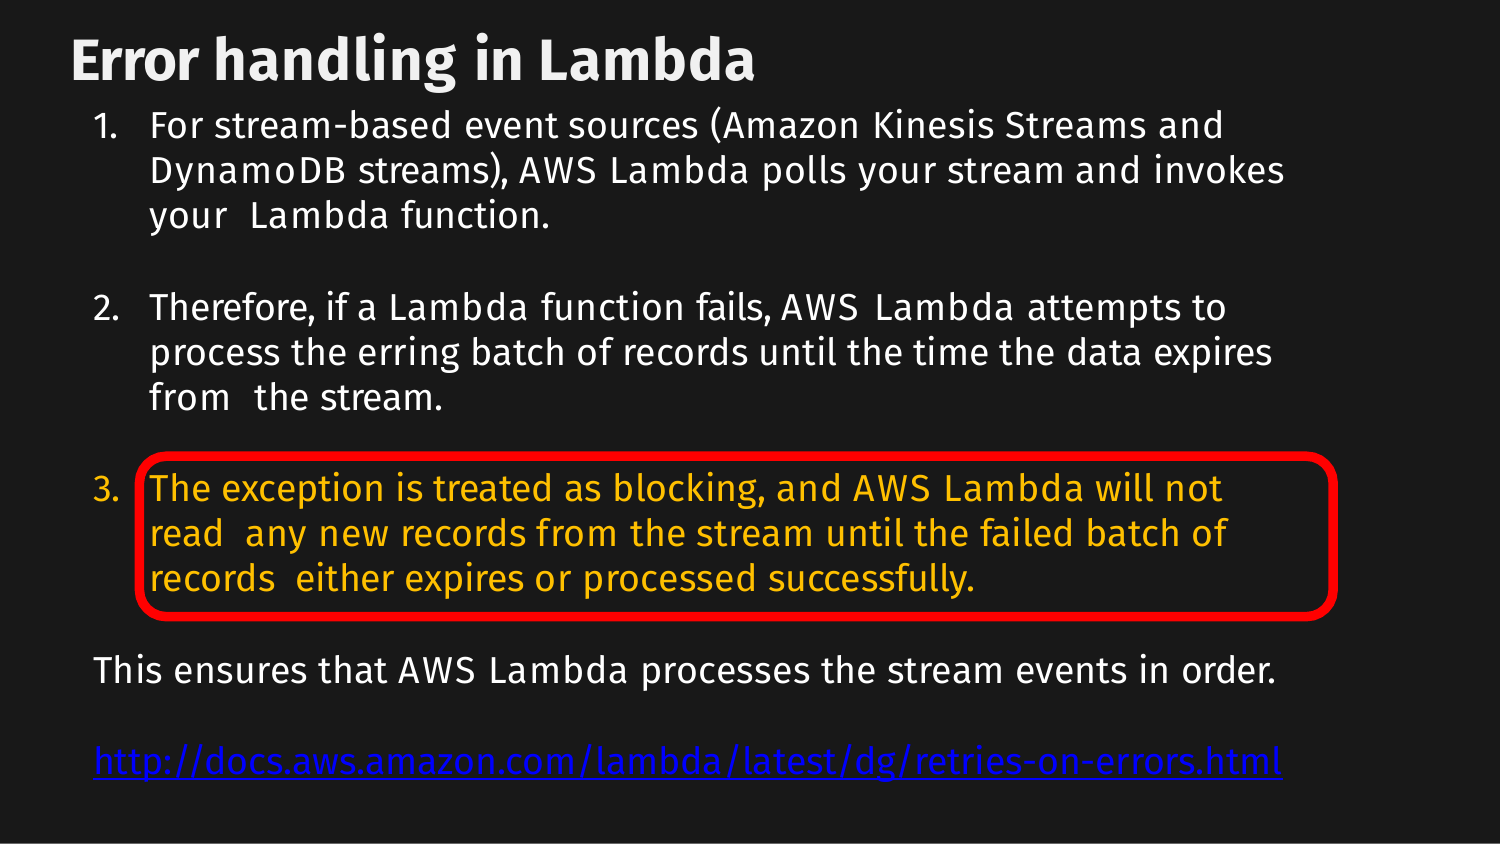

# Error handling in Lambda
For stream-based event sources (Amazon Kinesis Streams and  DynamoDB streams), AWS Lambda polls your stream and invokes your  Lambda function.

Therefore, if a Lambda function fails, AWS Lambda attempts to  process the erring batch of records until the time the data expires from  the stream.

The exception is treated as blocking, and AWS Lambda will not read  any new records from the stream until the failed batch of records  either expires or processed successfully.

This ensures that AWS Lambda processes the stream events in order.

http://docs.aws.amazon.com/lambda/latest/dg/retries-on-errors.html